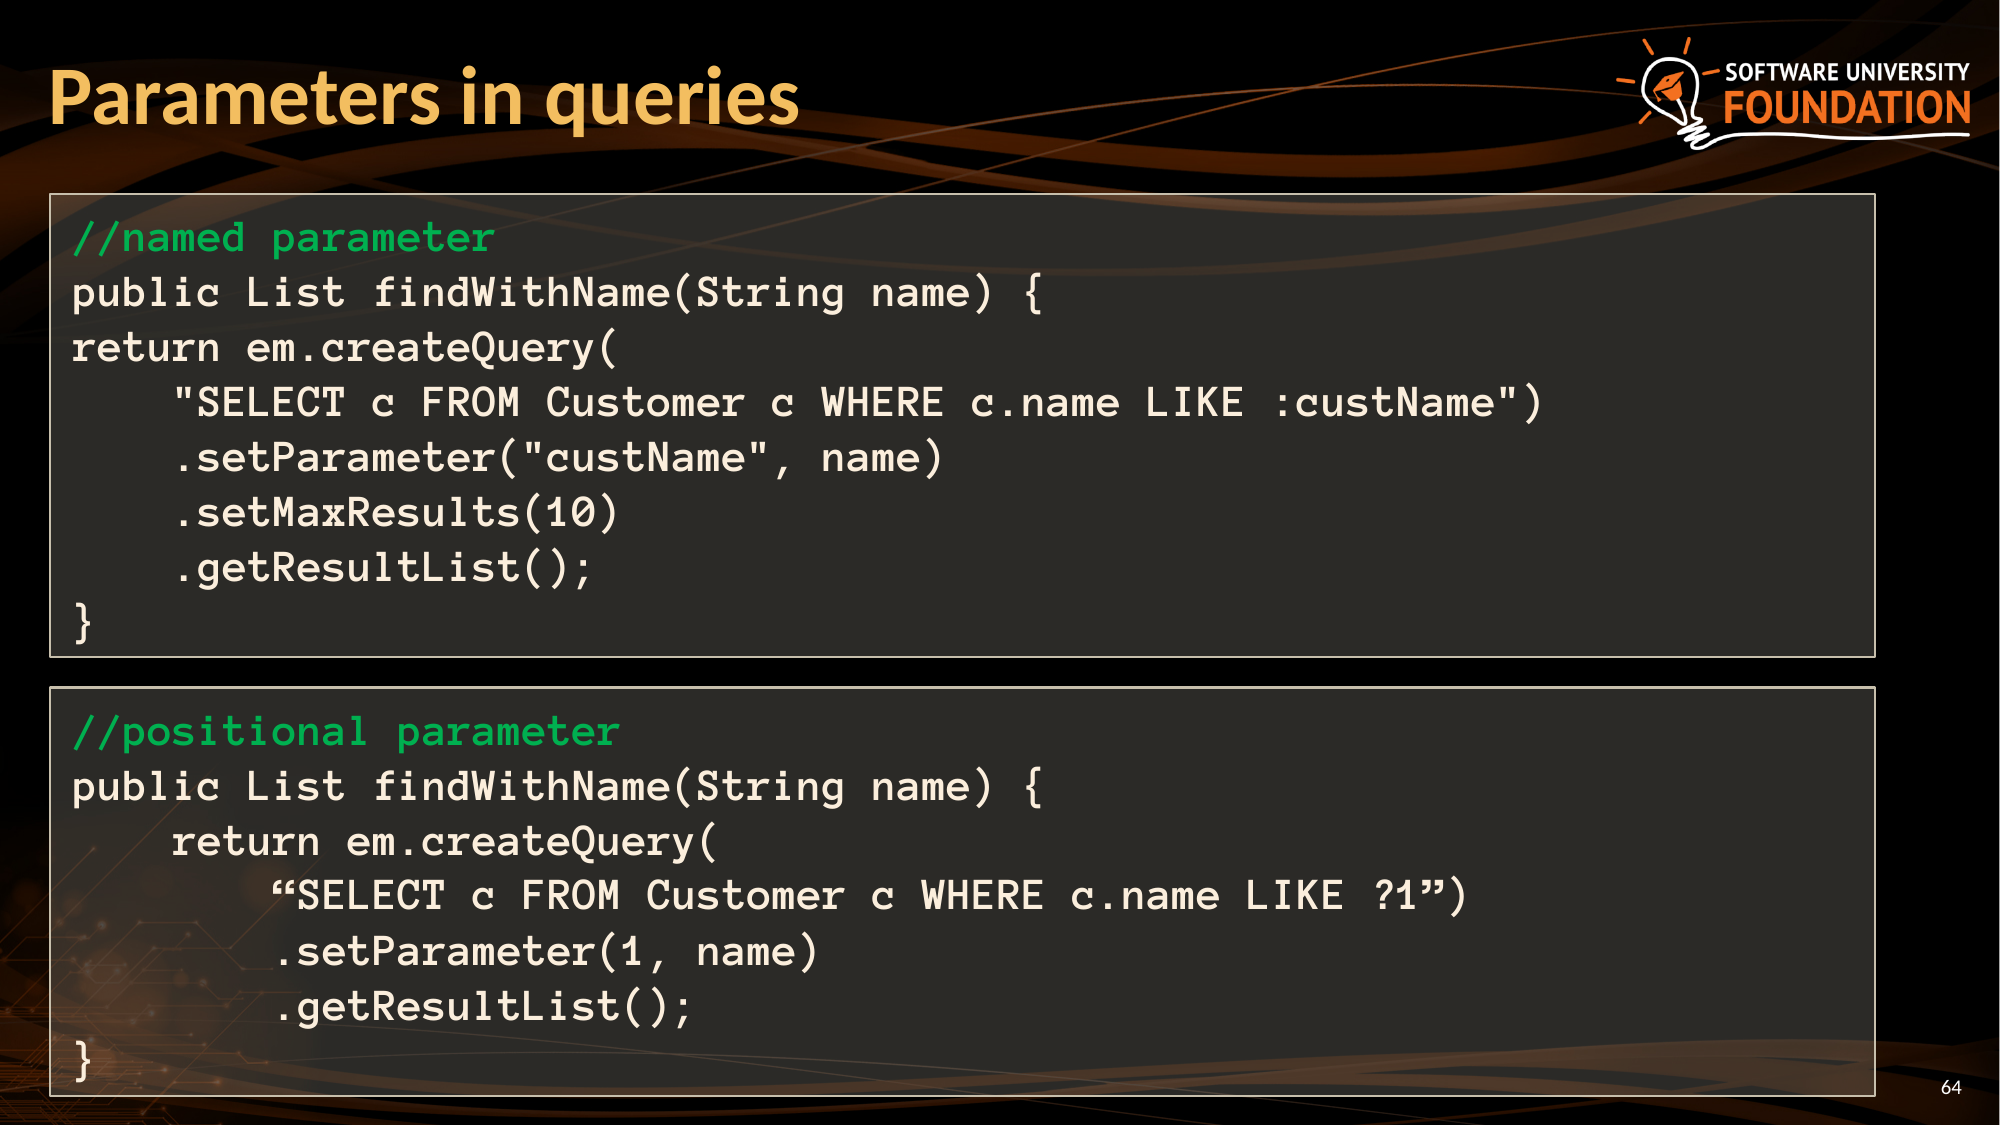

# Parameters in queries
//named parameter
public List findWithName(String name) {
return em.createQuery(
    "SELECT c FROM Customer c WHERE c.name LIKE :custName")
    .setParameter("custName", name)
    .setMaxResults(10)
    .getResultList();
}
//positional parameter
public List findWithName(String name) {
    return em.createQuery(
        “SELECT c FROM Customer c WHERE c.name LIKE ?1”)
        .setParameter(1, name)
        .getResultList();
}
64